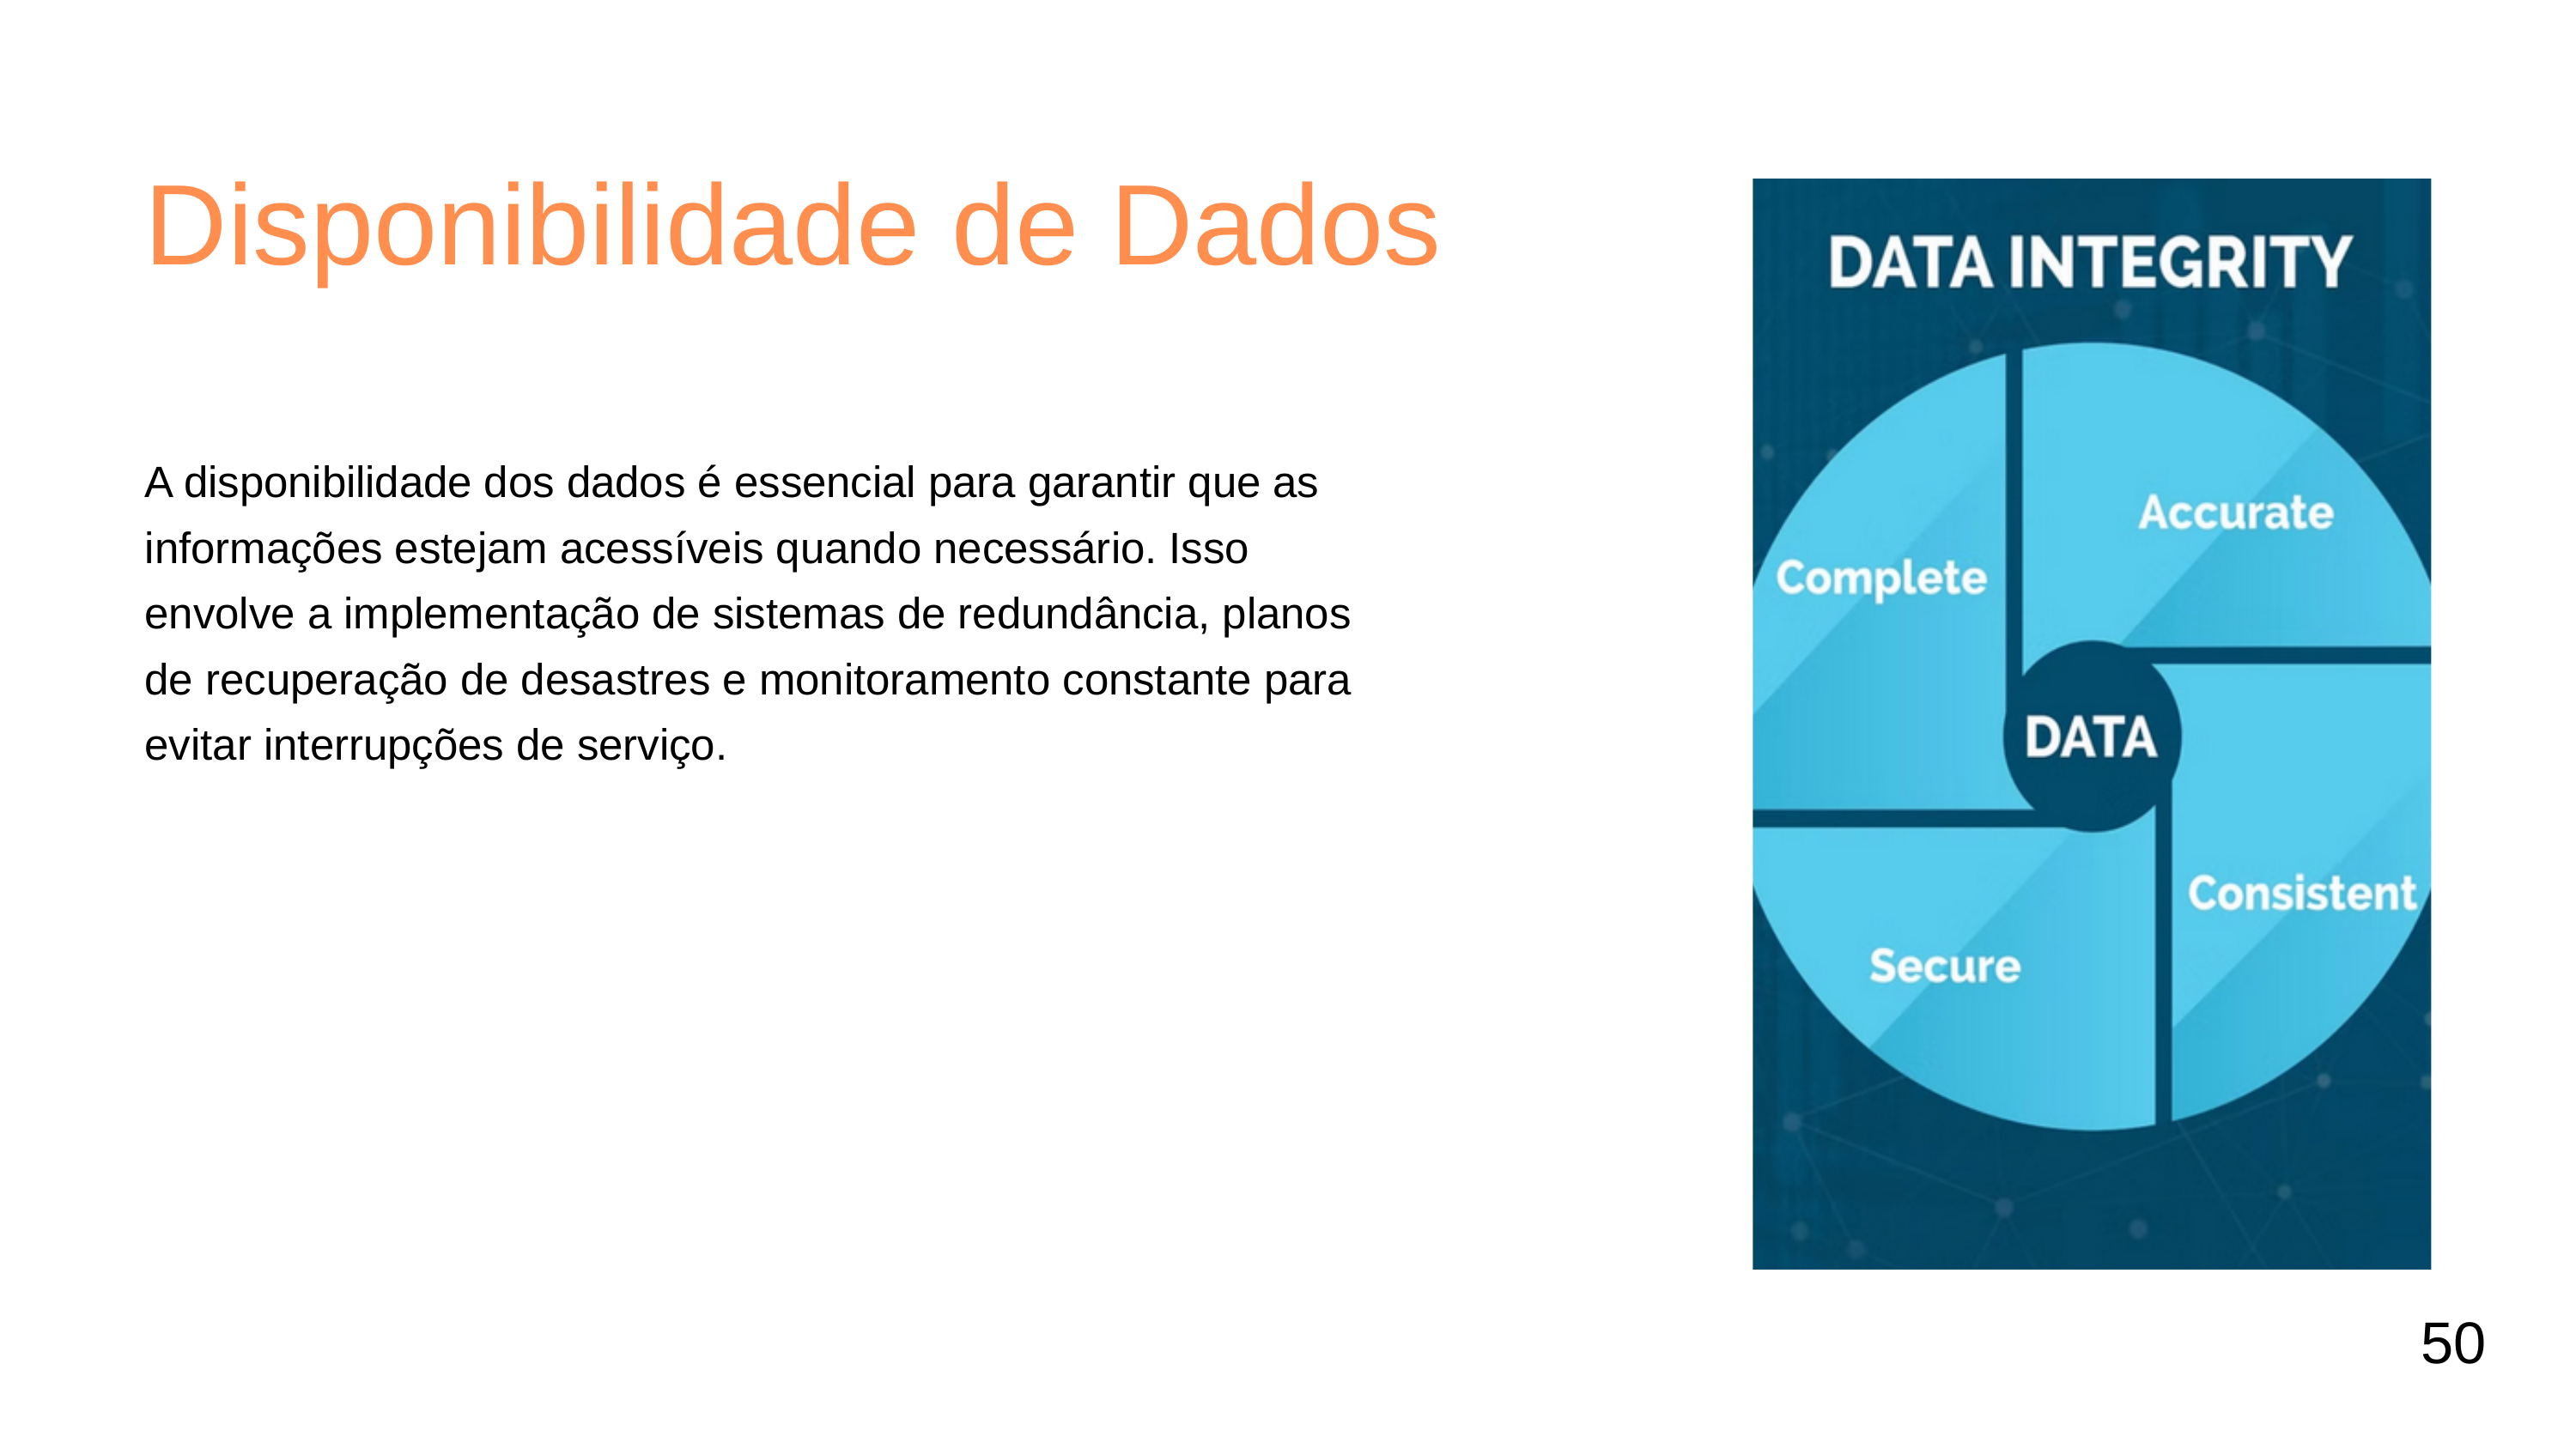

Disponibilidade de Dados

A disponibilidade dos dados é essencial para garantir que as informações estejam acessíveis quando necessário. Isso envolve a implementação de sistemas de redundância, planos de recuperação de desastres e monitoramento constante para evitar interrupções de serviço.

50